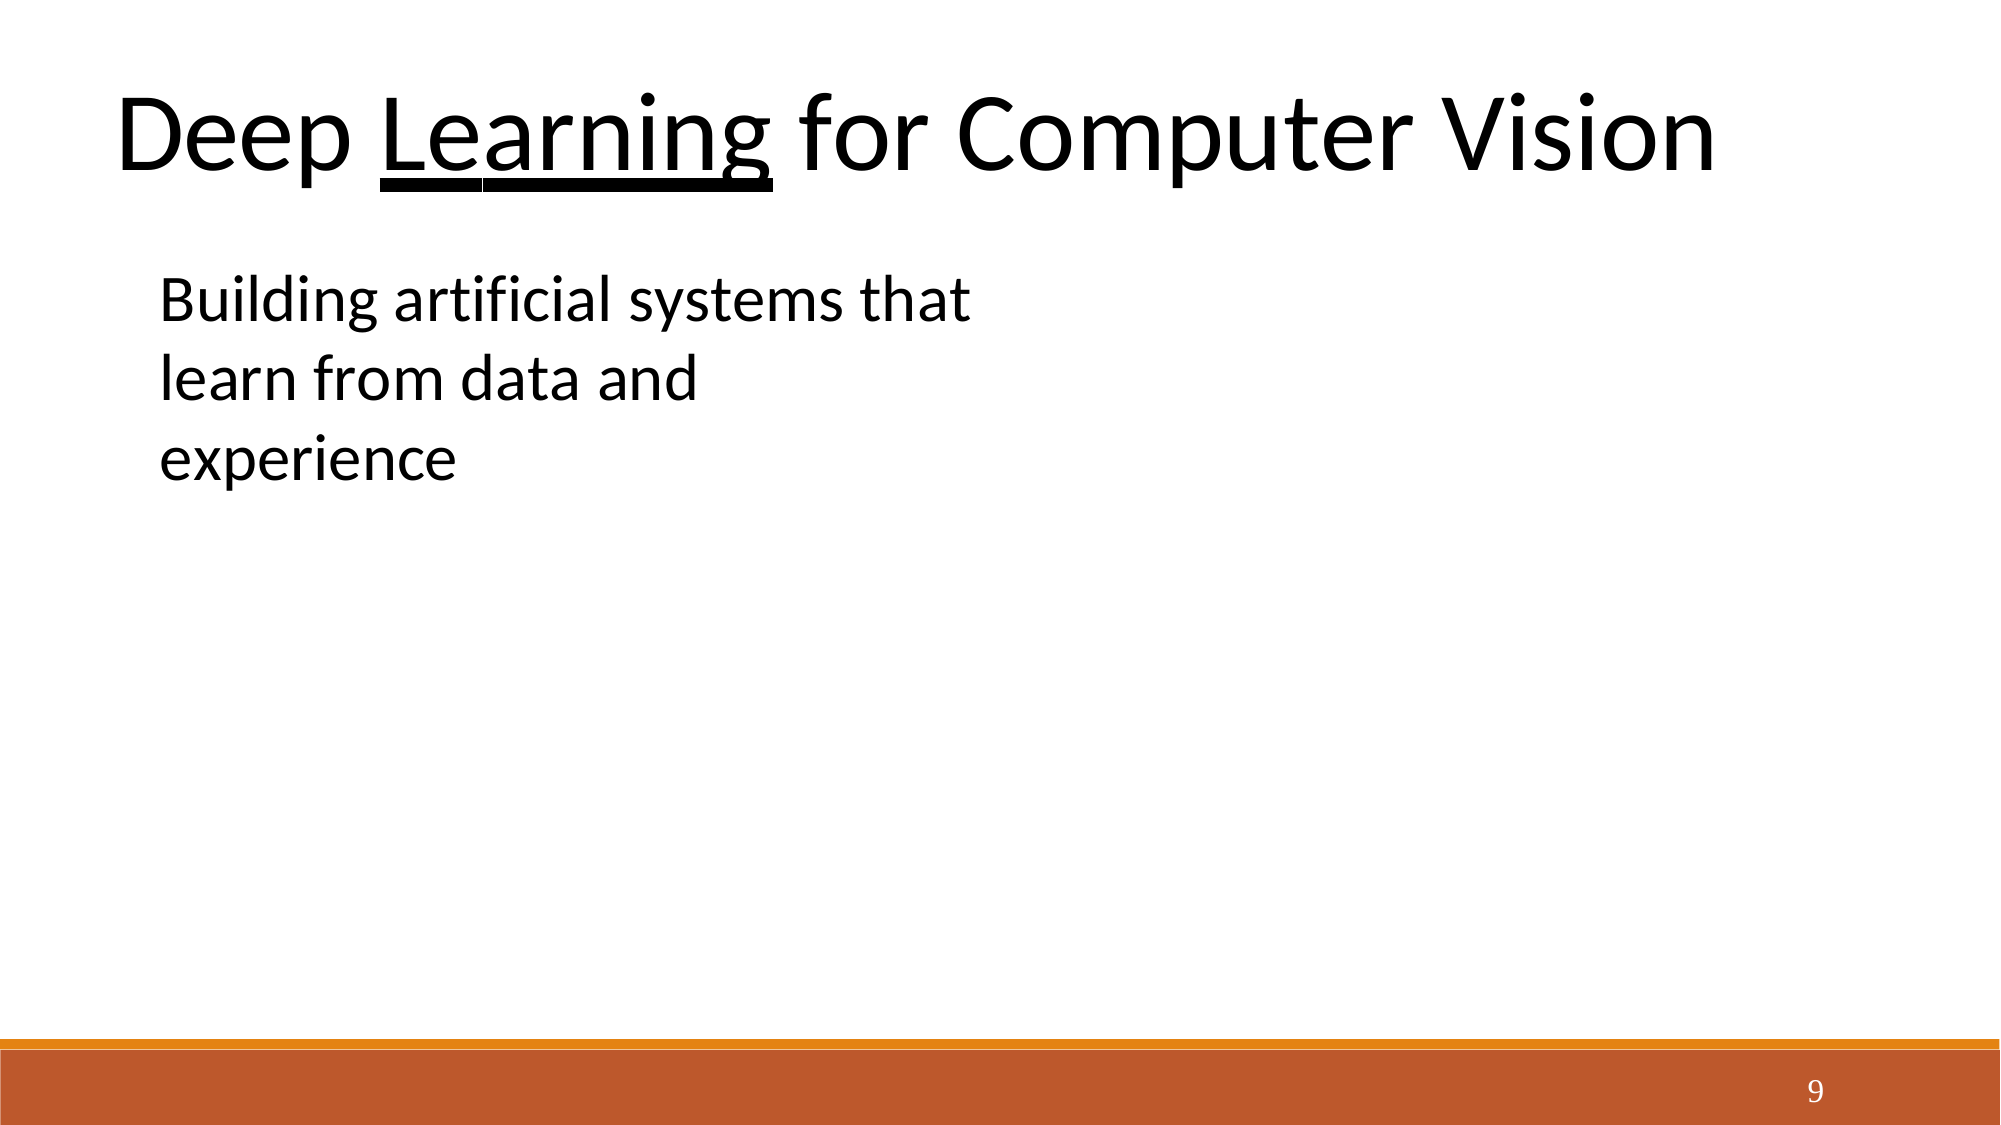

Deep Learning for Computer Vision
Building artificial systems that learn from data and experience
9